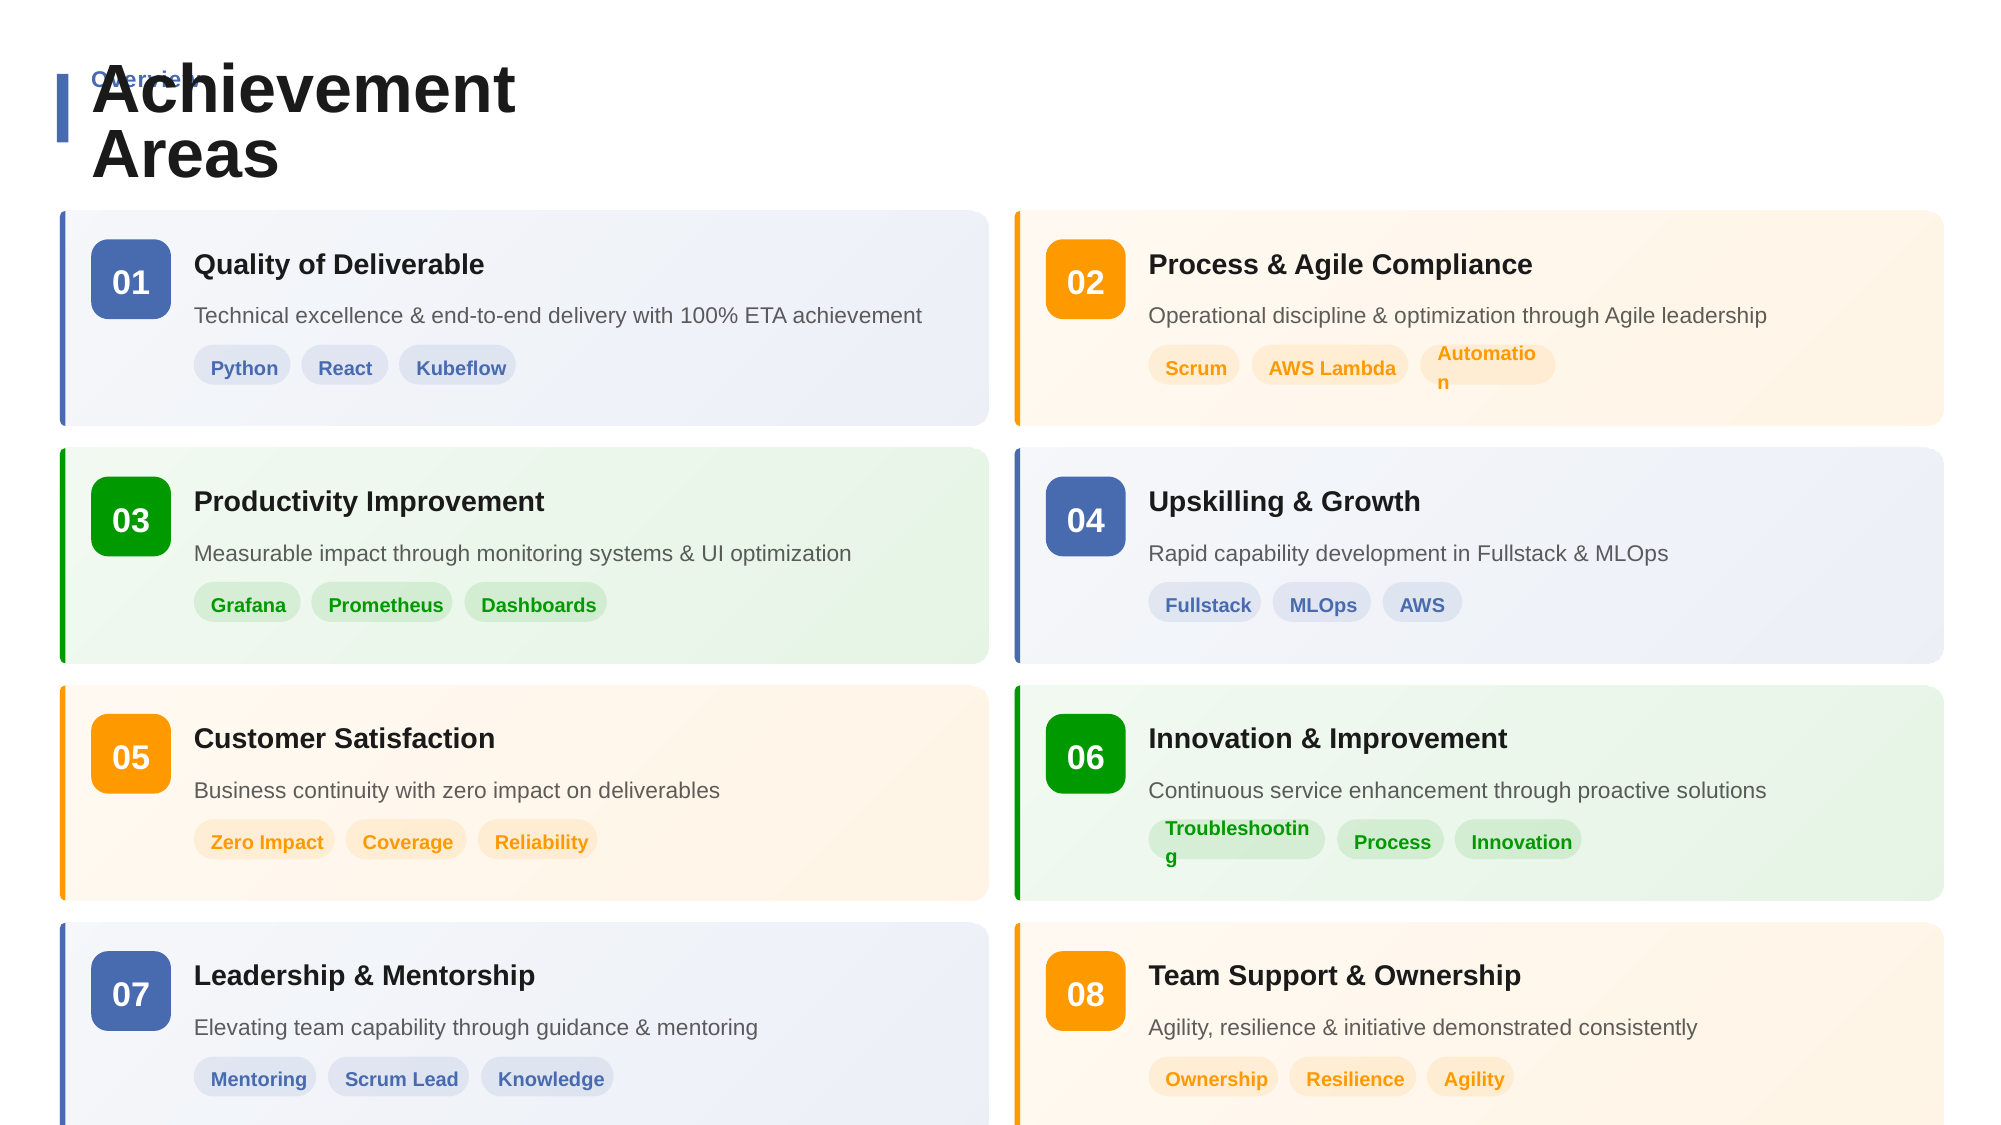

Overview

Achievement Areas

Quality of Deliverable

Process & Agile Compliance
01
02
Technical excellence & end-to-end delivery with 100% ETA achievement
Operational discipline & optimization through Agile leadership

Python

React

Kubeflow

Scrum

AWS Lambda

Automation

Productivity Improvement

Upskilling & Growth
03
04
Measurable impact through monitoring systems & UI optimization
Rapid capability development in Fullstack & MLOps

Grafana

Prometheus

Dashboards

Fullstack

MLOps

AWS

Customer Satisfaction

Innovation & Improvement
05
06
Business continuity with zero impact on deliverables
Continuous service enhancement through proactive solutions

Zero Impact

Coverage

Reliability

Troubleshooting

Process

Innovation

Leadership & Mentorship

Team Support & Ownership
07
08
Elevating team capability through guidance & mentoring
Agility, resilience & initiative demonstrated consistently

Mentoring

Scrum Lead

Knowledge

Ownership

Resilience

Agility